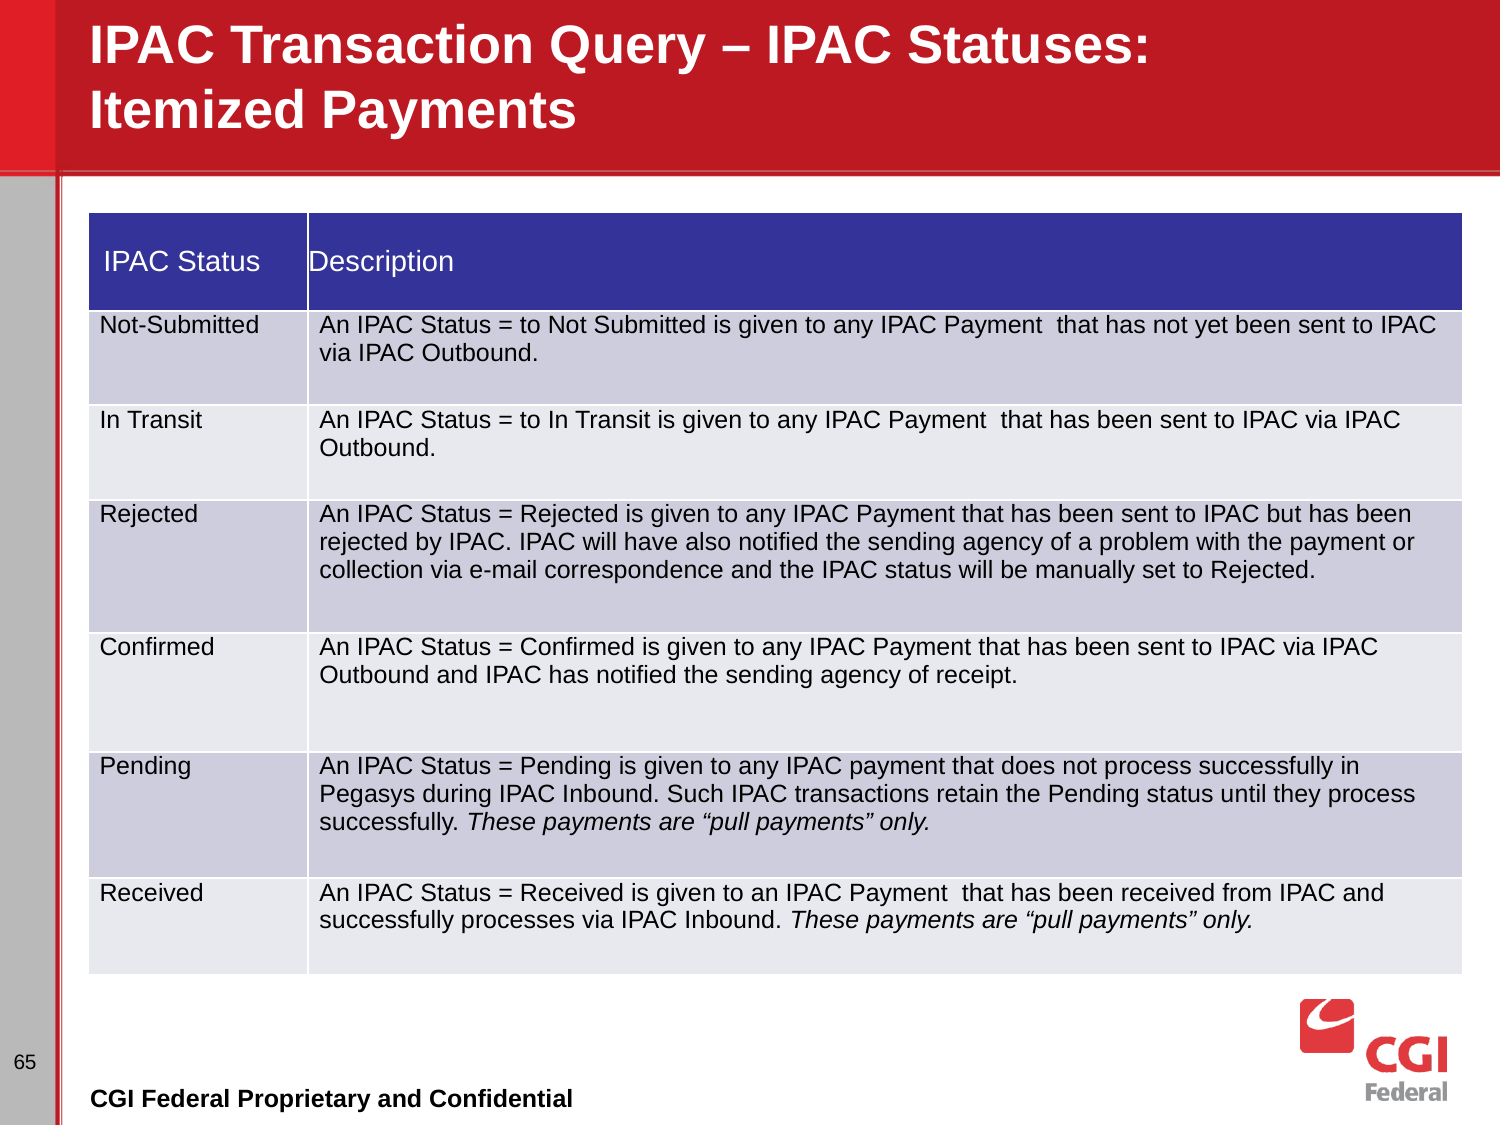

# IPAC Transaction Query – IPAC Statuses: Itemized Payments
| IPAC Status | Description |
| --- | --- |
| Not-Submitted | An IPAC Status = to Not Submitted is given to any IPAC Payment that has not yet been sent to IPAC via IPAC Outbound. |
| In Transit | An IPAC Status = to In Transit is given to any IPAC Payment that has been sent to IPAC via IPAC Outbound. |
| Rejected | An IPAC Status = Rejected is given to any IPAC Payment that has been sent to IPAC but has been rejected by IPAC. IPAC will have also notified the sending agency of a problem with the payment or collection via e-mail correspondence and the IPAC status will be manually set to Rejected. |
| Confirmed | An IPAC Status = Confirmed is given to any IPAC Payment that has been sent to IPAC via IPAC Outbound and IPAC has notified the sending agency of receipt. |
| Pending | An IPAC Status = Pending is given to any IPAC payment that does not process successfully in Pegasys during IPAC Inbound. Such IPAC transactions retain the Pending status until they process successfully. These payments are “pull payments” only. |
| Received | An IPAC Status = Received is given to an IPAC Payment that has been received from IPAC and successfully processes via IPAC Inbound. These payments are “pull payments” only. |
65
CGI Federal Proprietary and Confidential